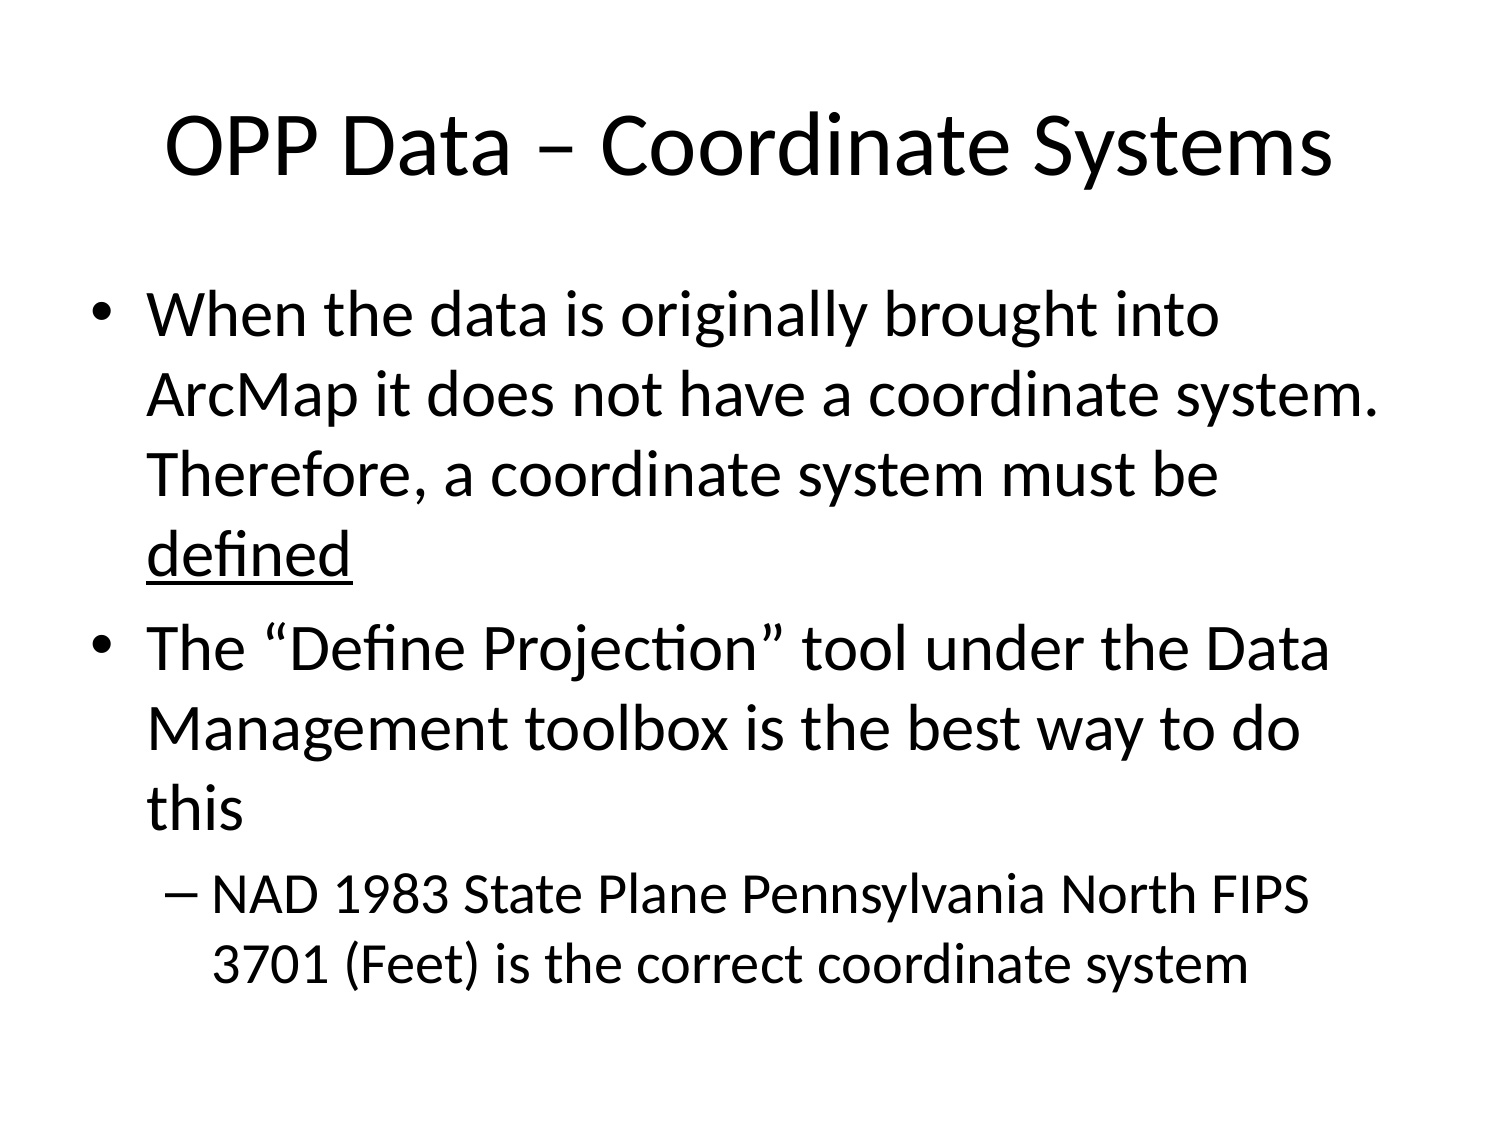

# OPP Data – Coordinate Systems
When the data is originally brought into ArcMap it does not have a coordinate system.  Therefore, a coordinate system must be defined
The “Define Projection” tool under the Data Management toolbox is the best way to do this
NAD 1983 State Plane Pennsylvania North FIPS 3701 (Feet) is the correct coordinate system